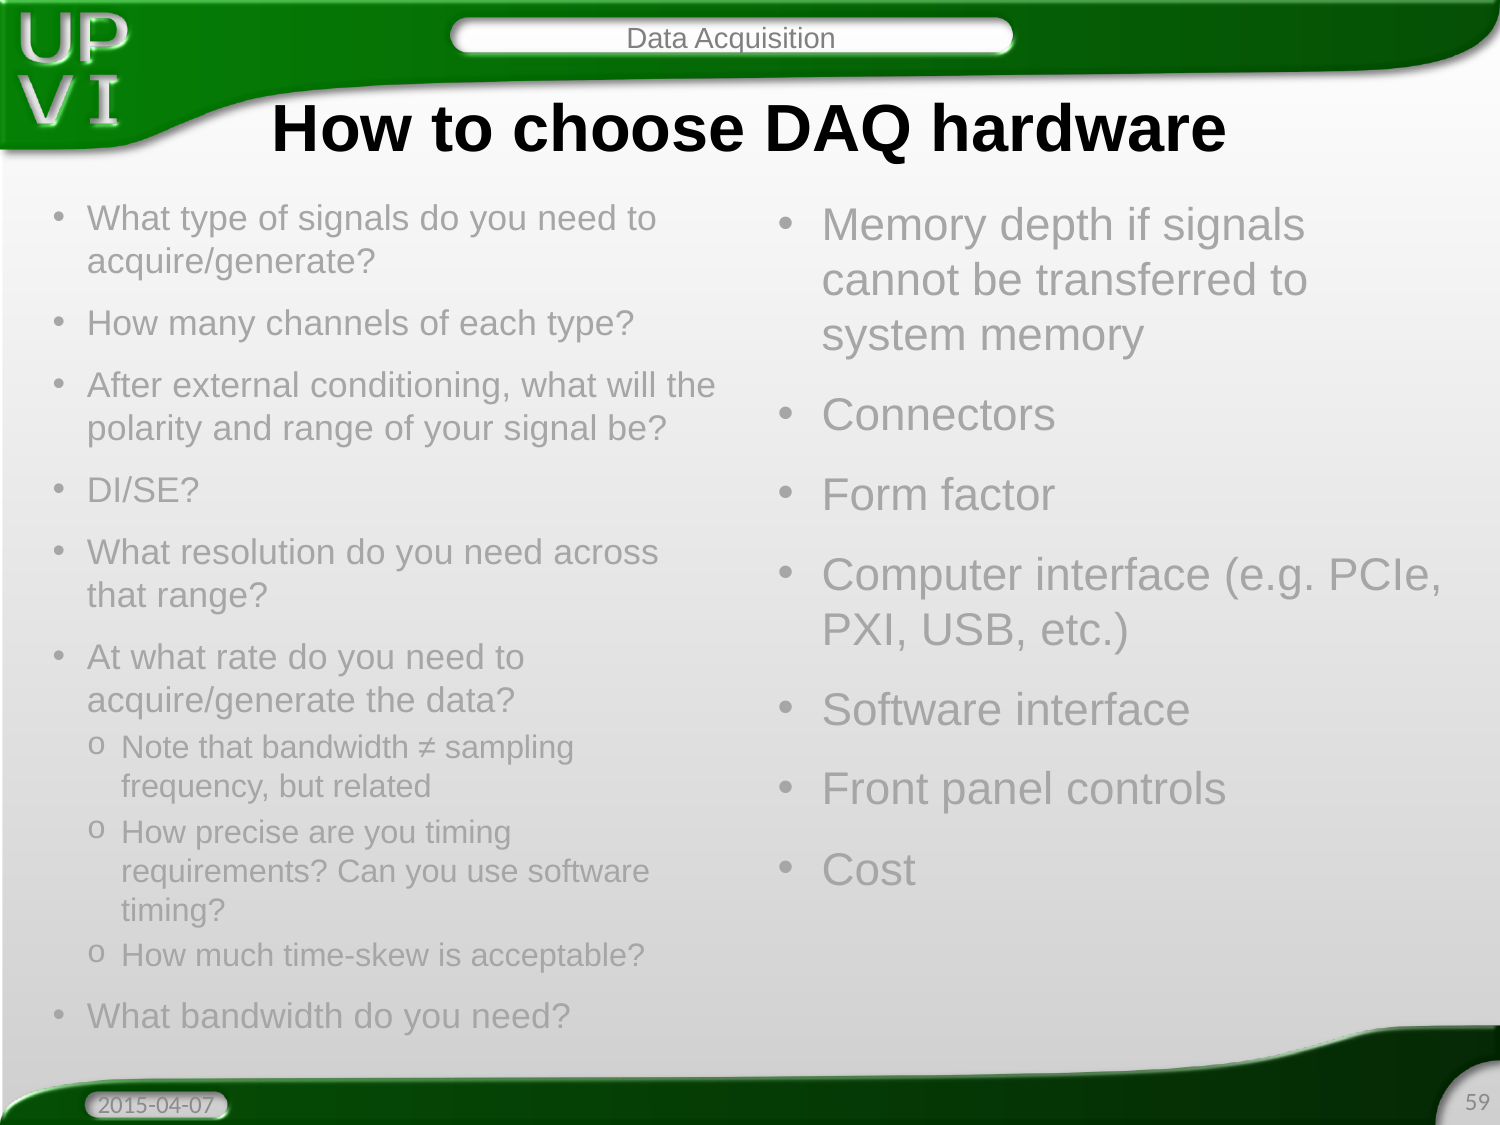

Data Acquisition
# How to choose DAQ hardware
What type of signals do you need to acquire/generate?
How many channels of each type?
After external conditioning, what will the polarity and range of your signal be?
DI/SE?
What resolution do you need across that range?
At what rate do you need to acquire/generate the data?
Note that bandwidth ≠ sampling frequency, but related
How precise are you timing requirements? Can you use software timing?
How much time-skew is acceptable?
What bandwidth do you need?

Memory depth if signals cannot be transferred to system memory
Connectors
Form factor
Computer interface (e.g. PCIe, PXI, USB, etc.)
Software interface
Front panel controls
Cost

59
2015-04-07